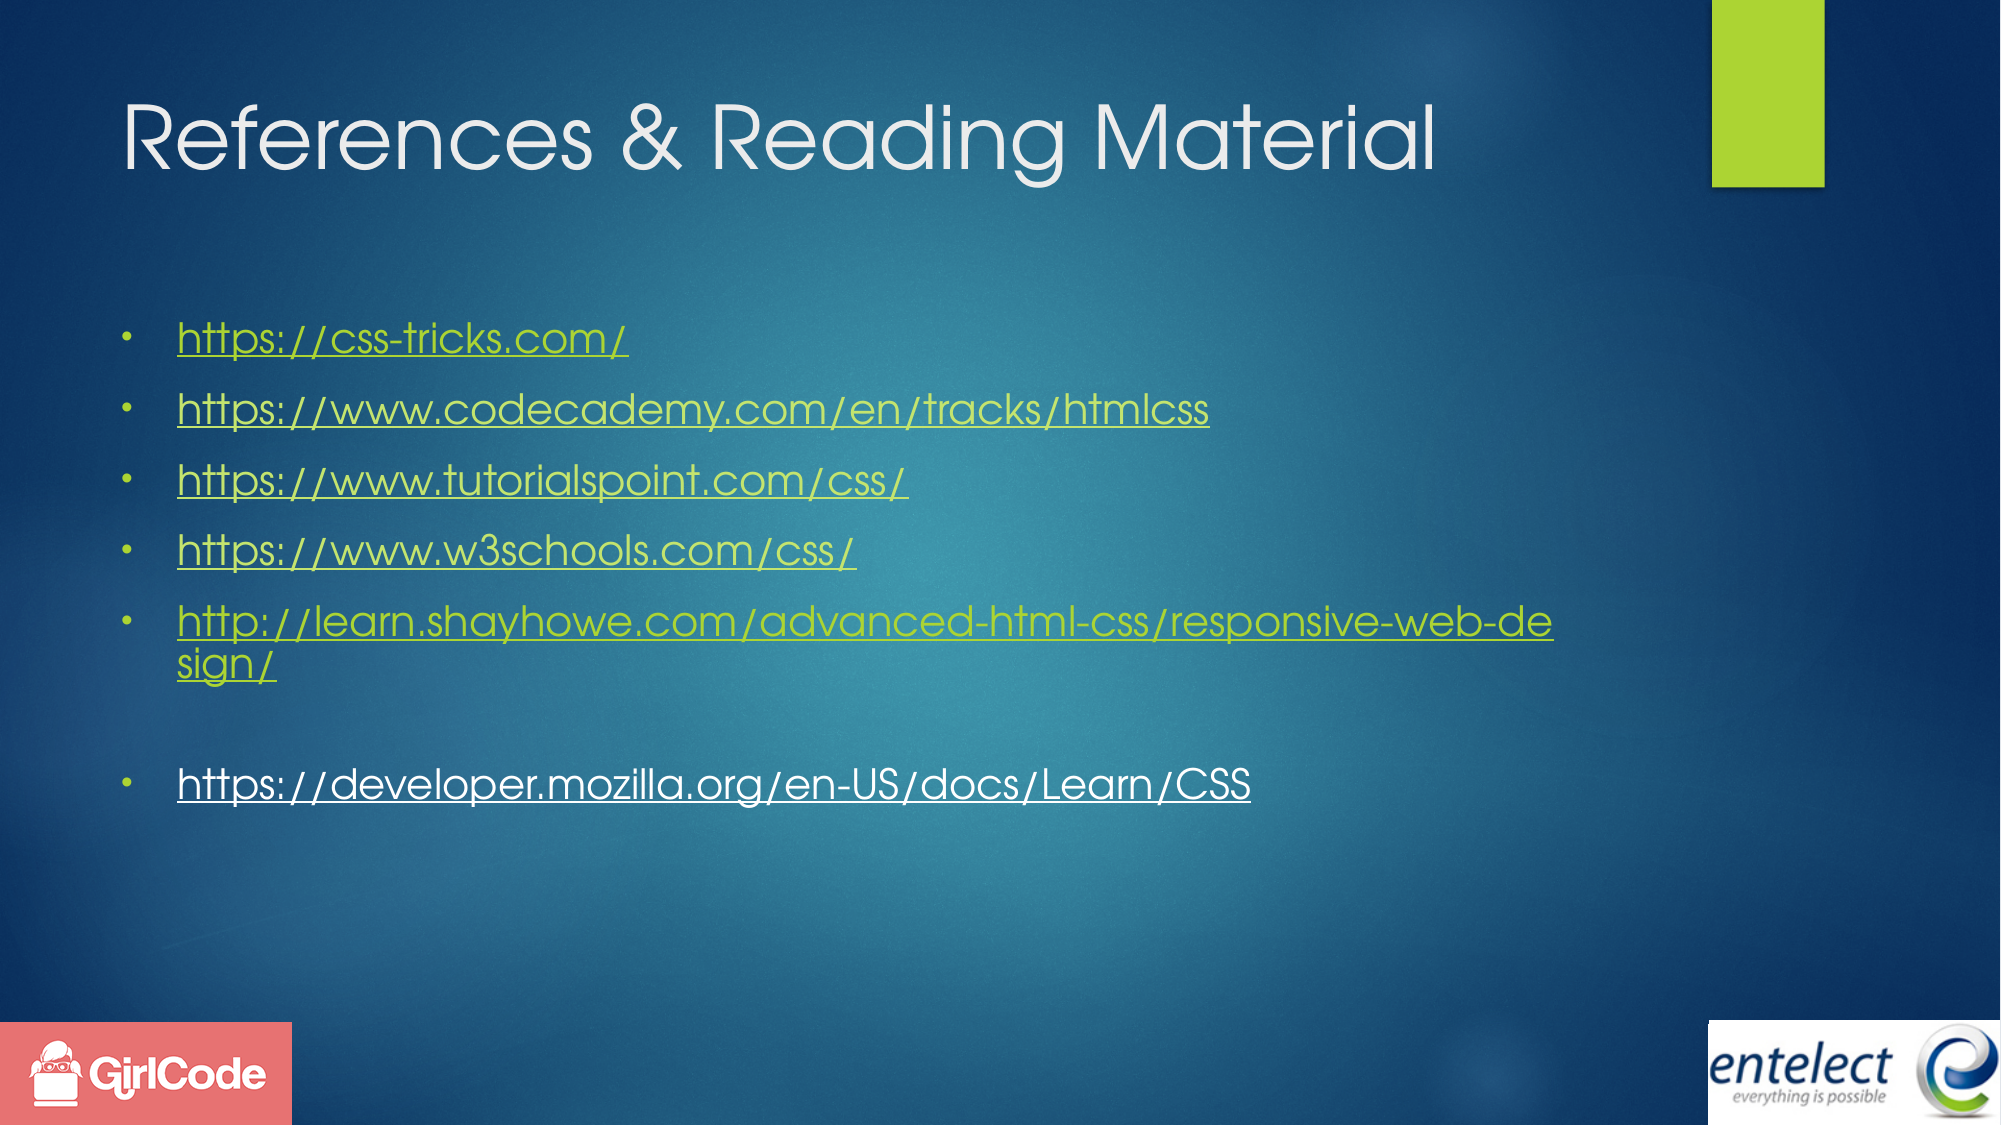

# References & Reading Material
https://css-tricks.com/
https://www.codecademy.com/en/tracks/htmlcss
https://www.tutorialspoint.com/css/
https://www.w3schools.com/css/
http://learn.shayhowe.com/advanced-html-css/responsive-web-design/
https://developer.mozilla.org/en-US/docs/Learn/CSS